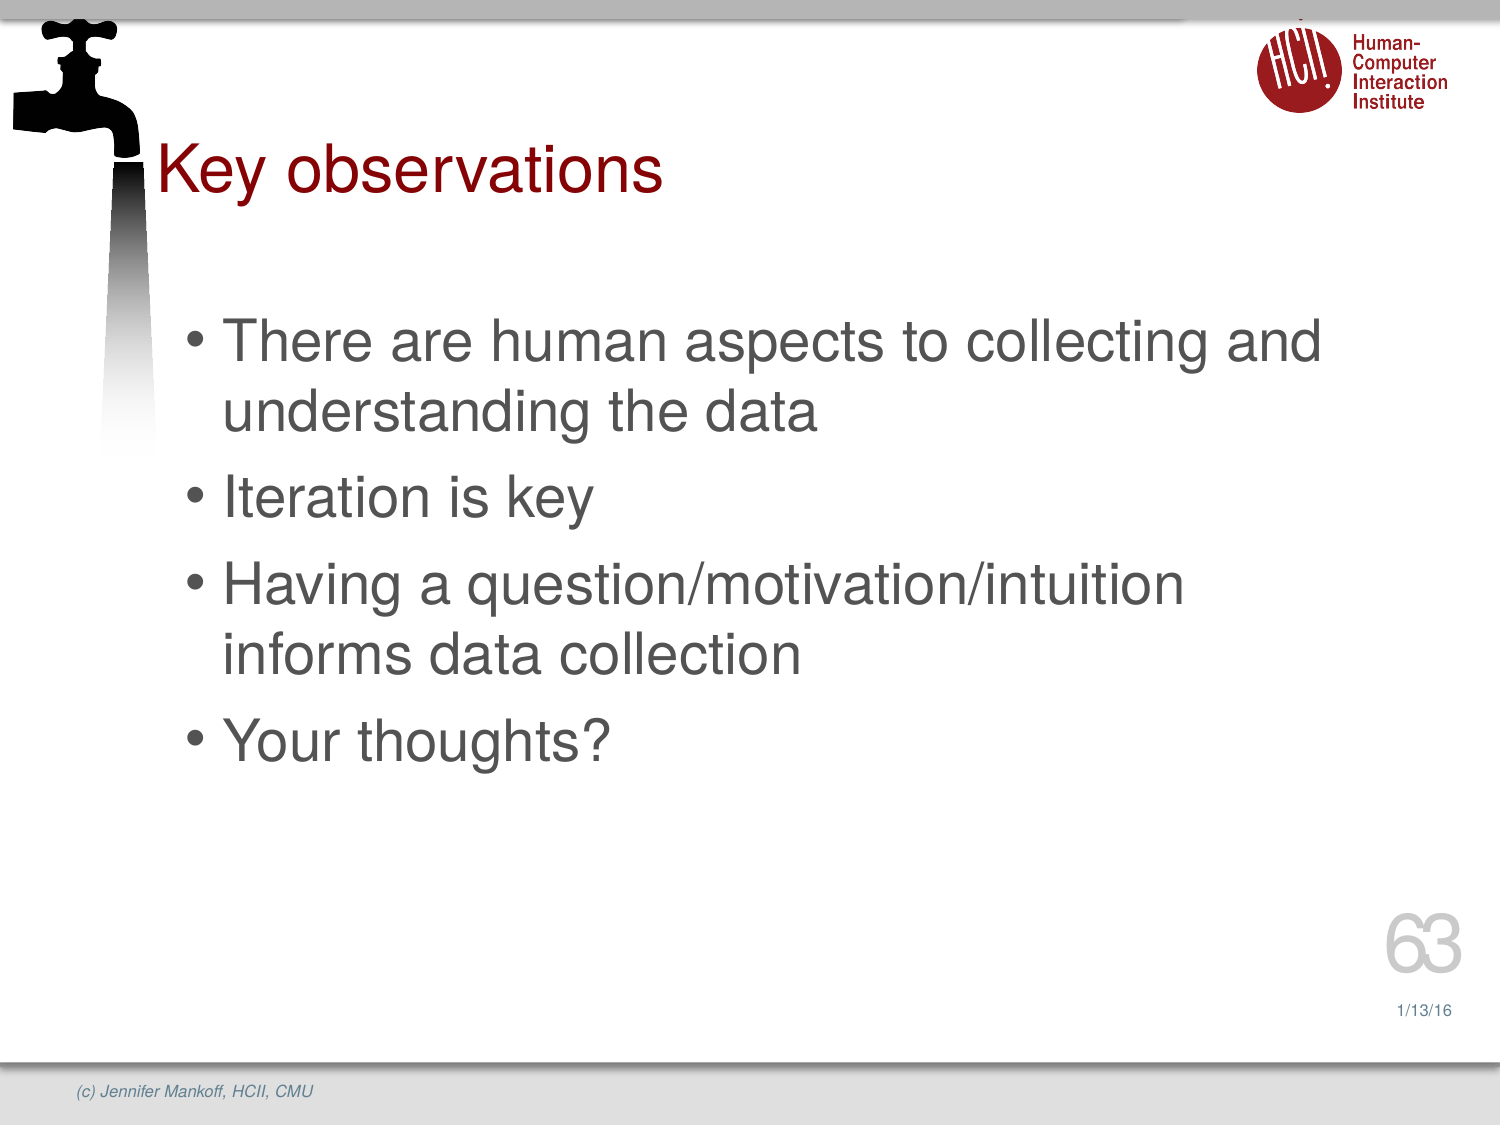

# Key observations
There are human aspects to collecting and understanding the data
Iteration is key
Having a question/motivation/intuition informs data collection
Your thoughts?
63
1/13/16
(c) Jennifer Mankoff, HCII, CMU